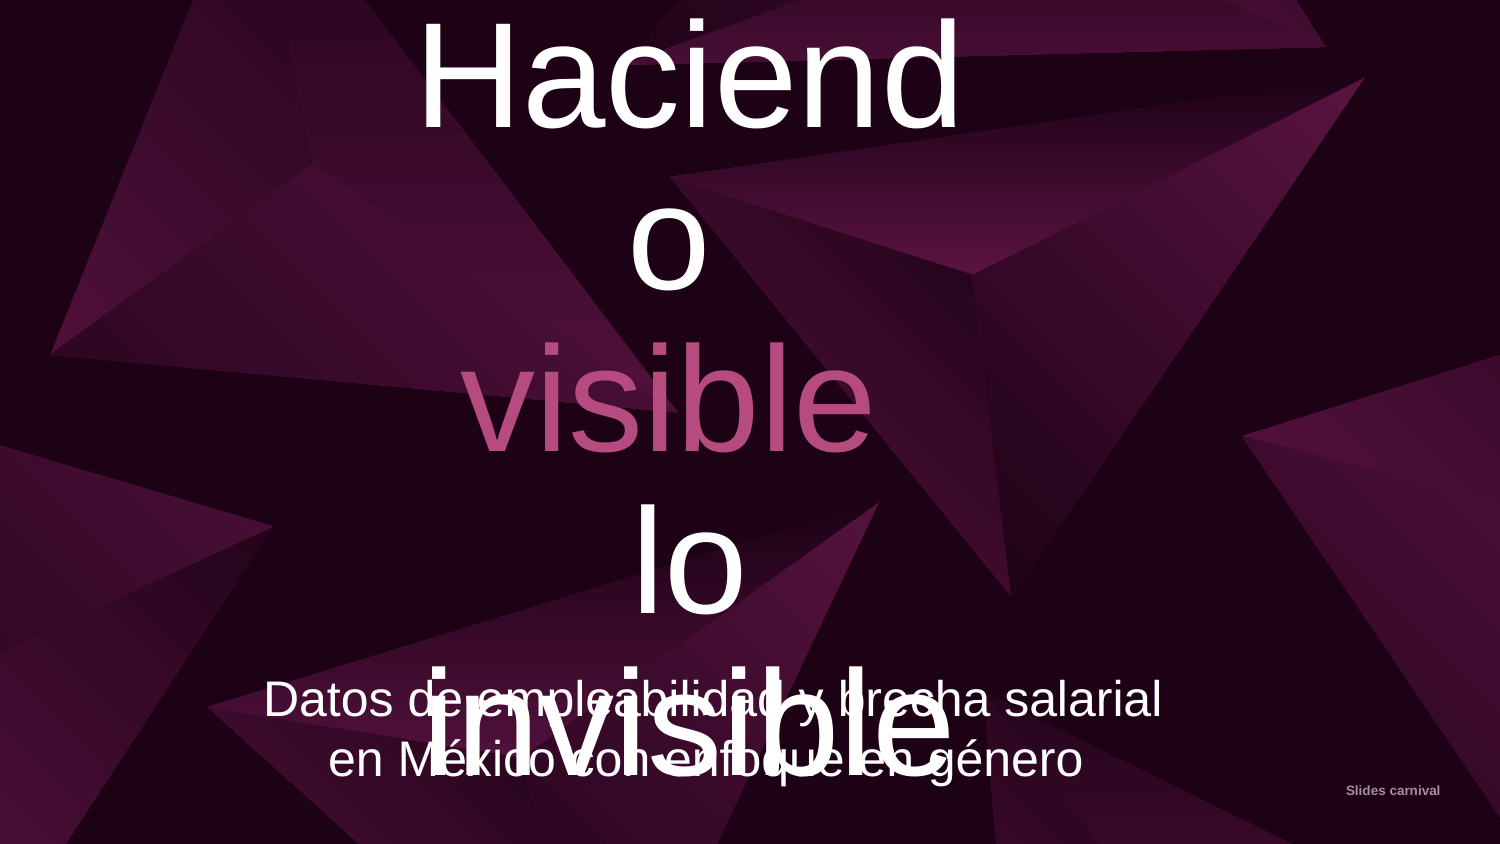

# Haciendo visible lo invisible

Datos de empleabilidad y brecha salarial en México con enfoque en género

Slides carnival